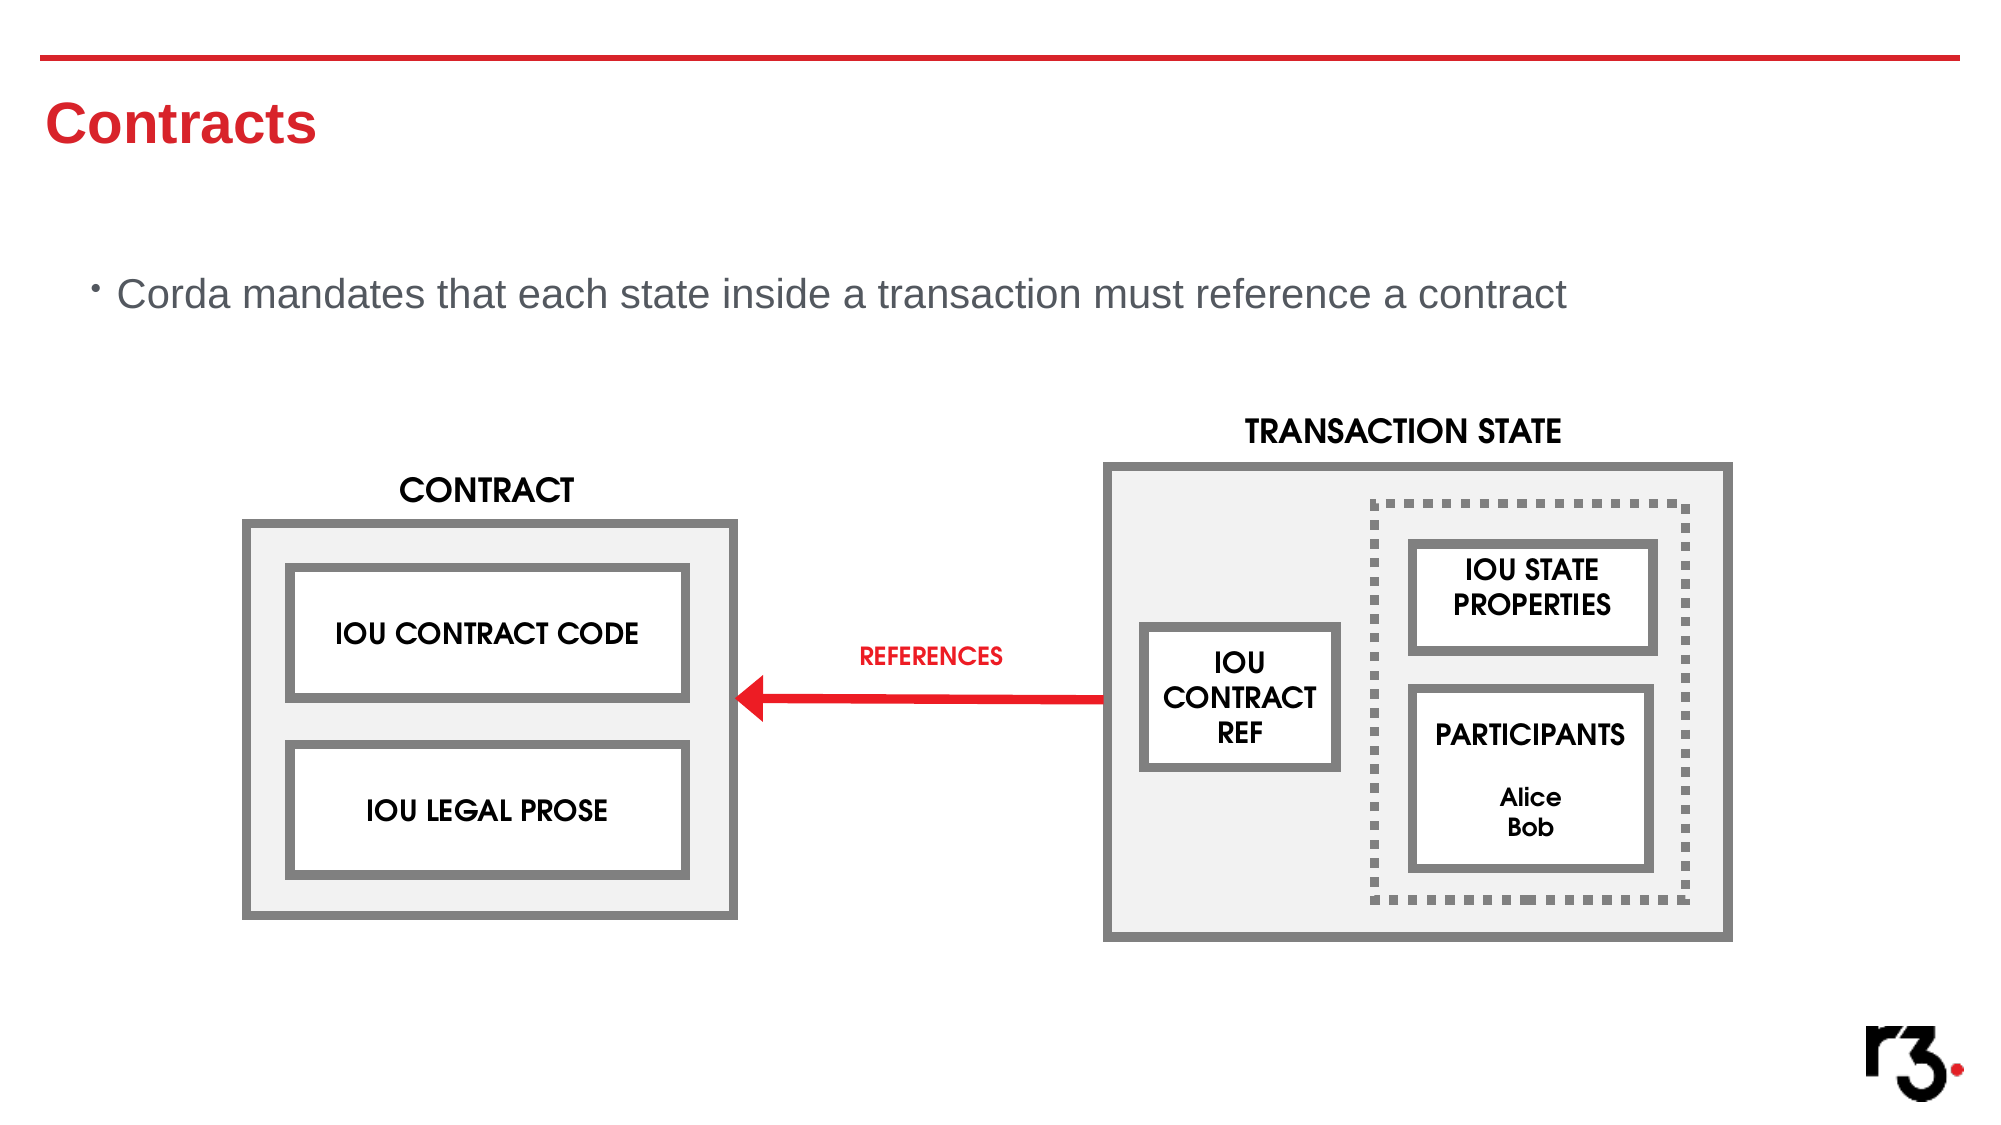

# Contracts
Corda mandates that each state inside a transaction must reference a contract

TRANSACTION STATE
CONTRACT

IOU CONTRACT CODE
IOU LEGAL PROSE
REFERENCES

IOU STATE PROPERTIES
IOU CONTRACT REF
PARTICIPANTS

Alice
Bob